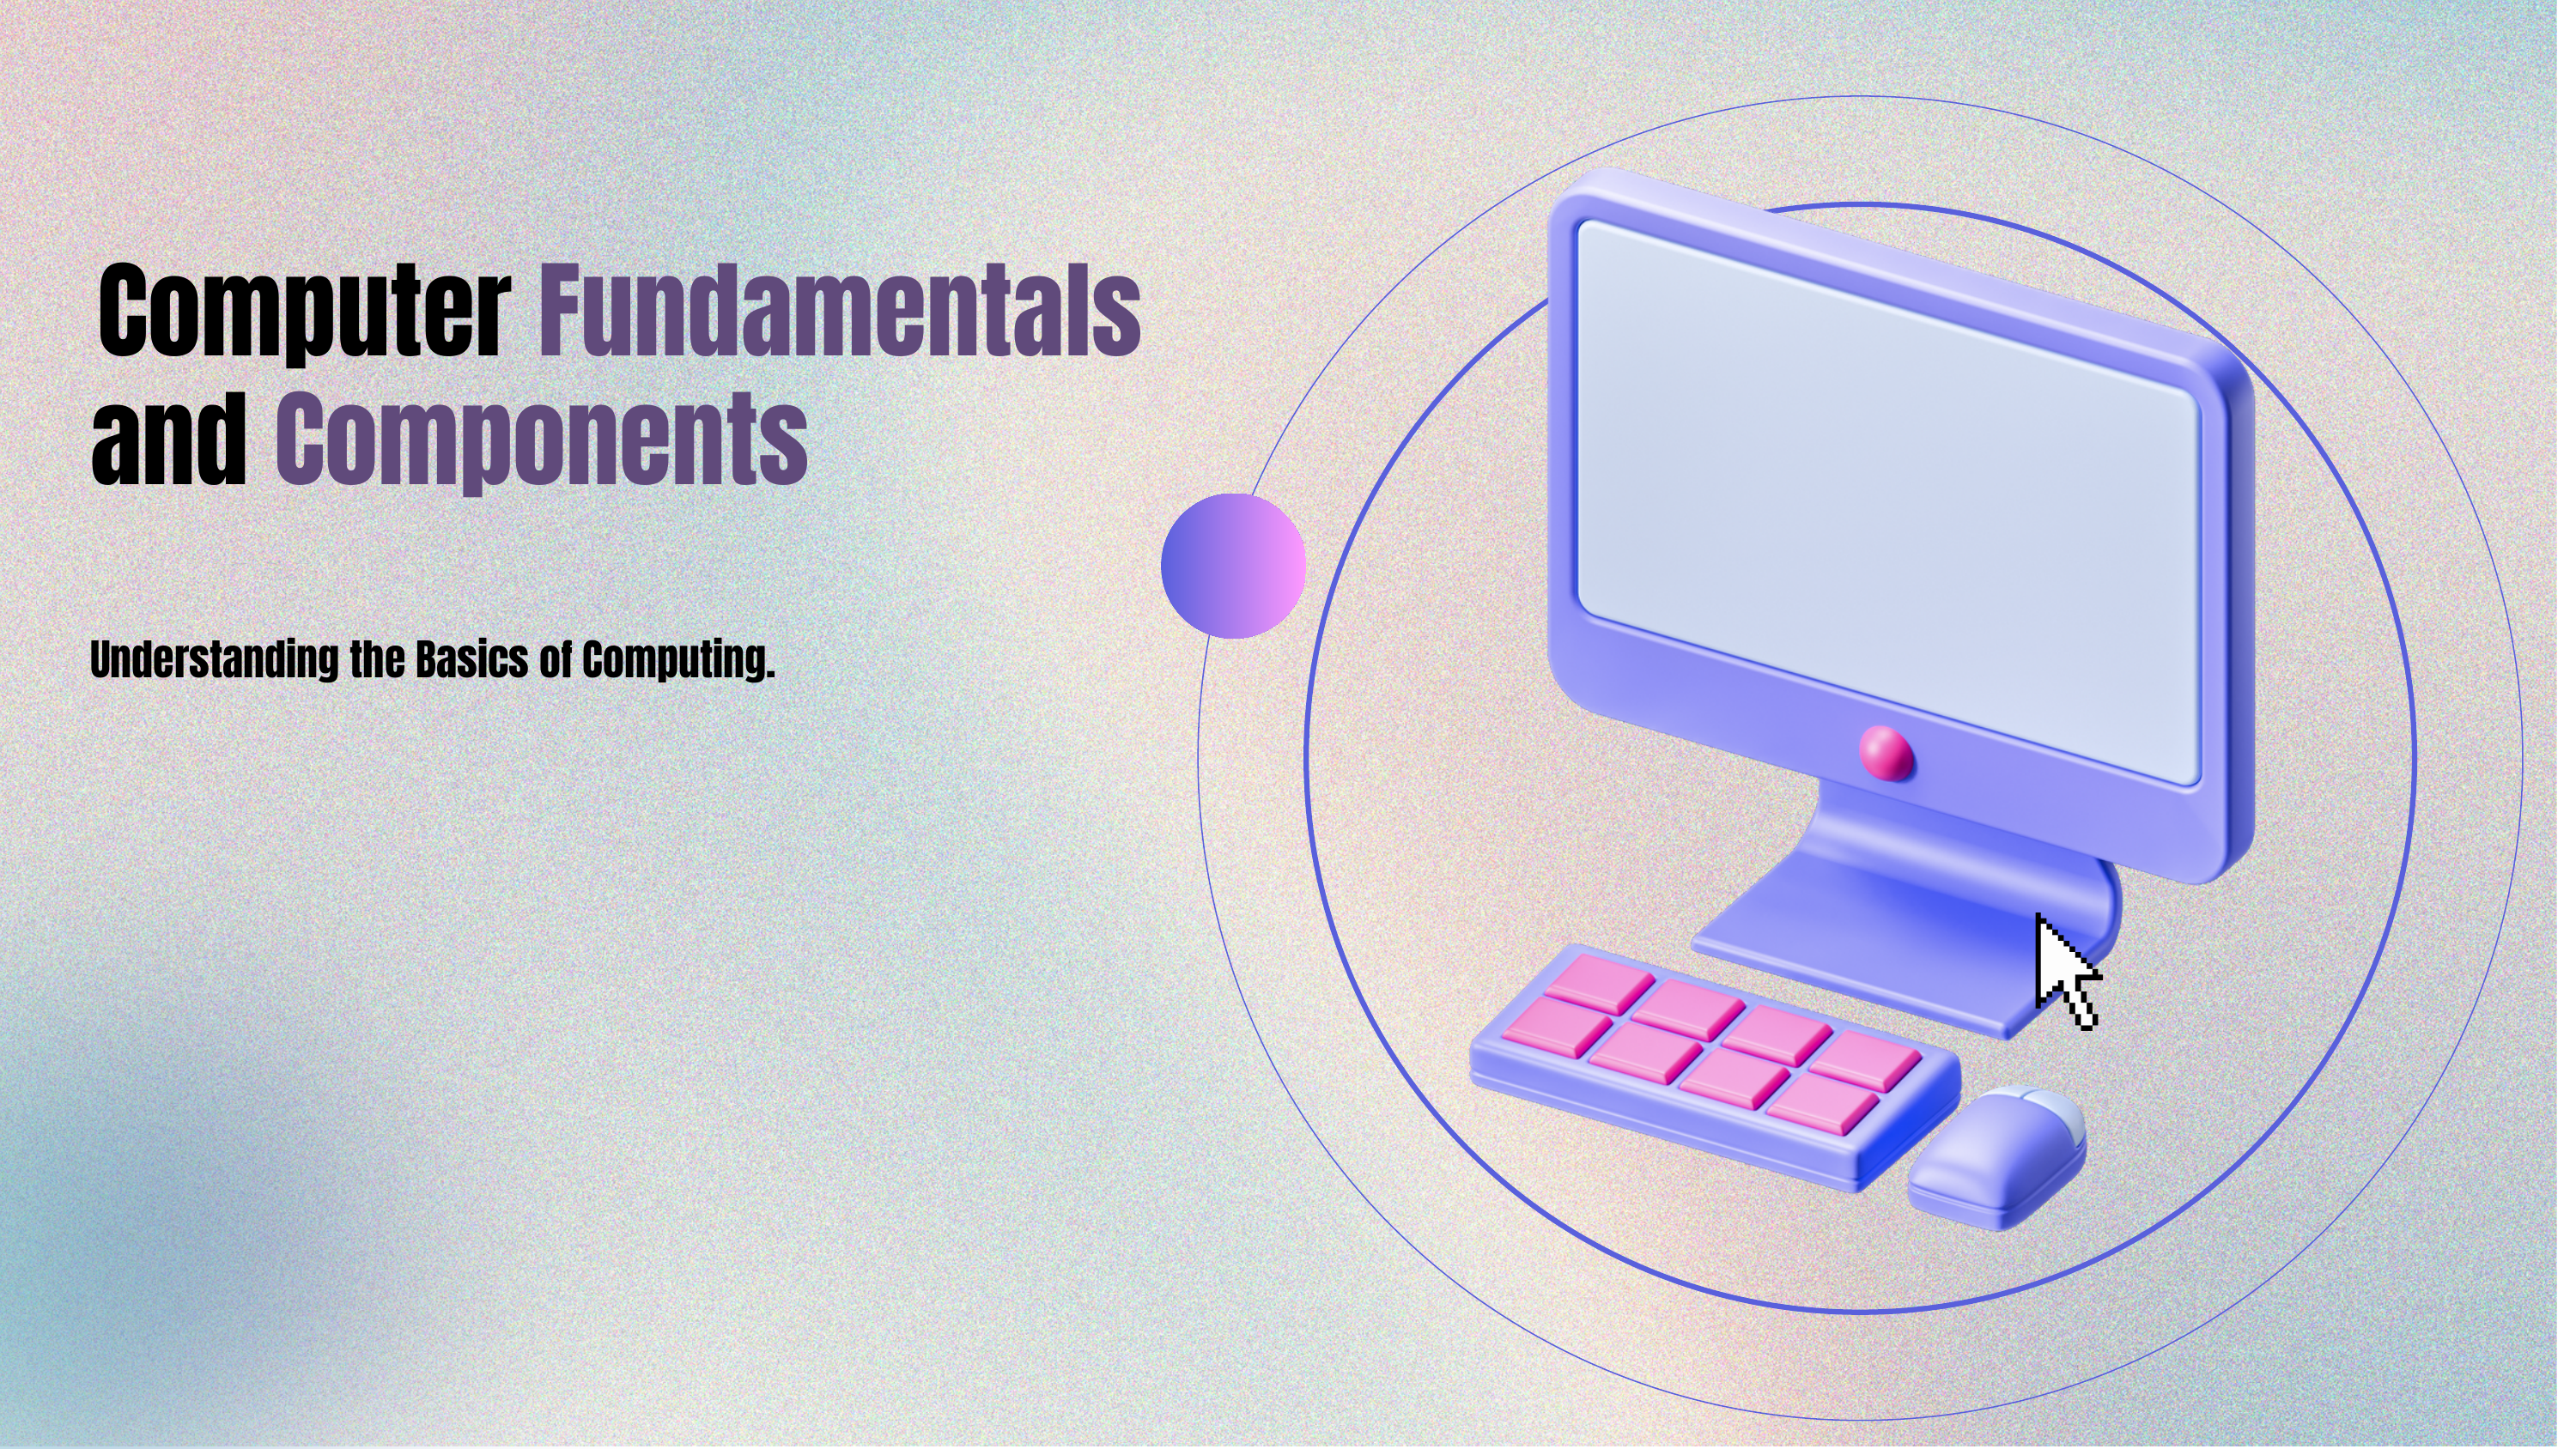

Computer Fundamentals and Components

Understanding the Basics of Computing.